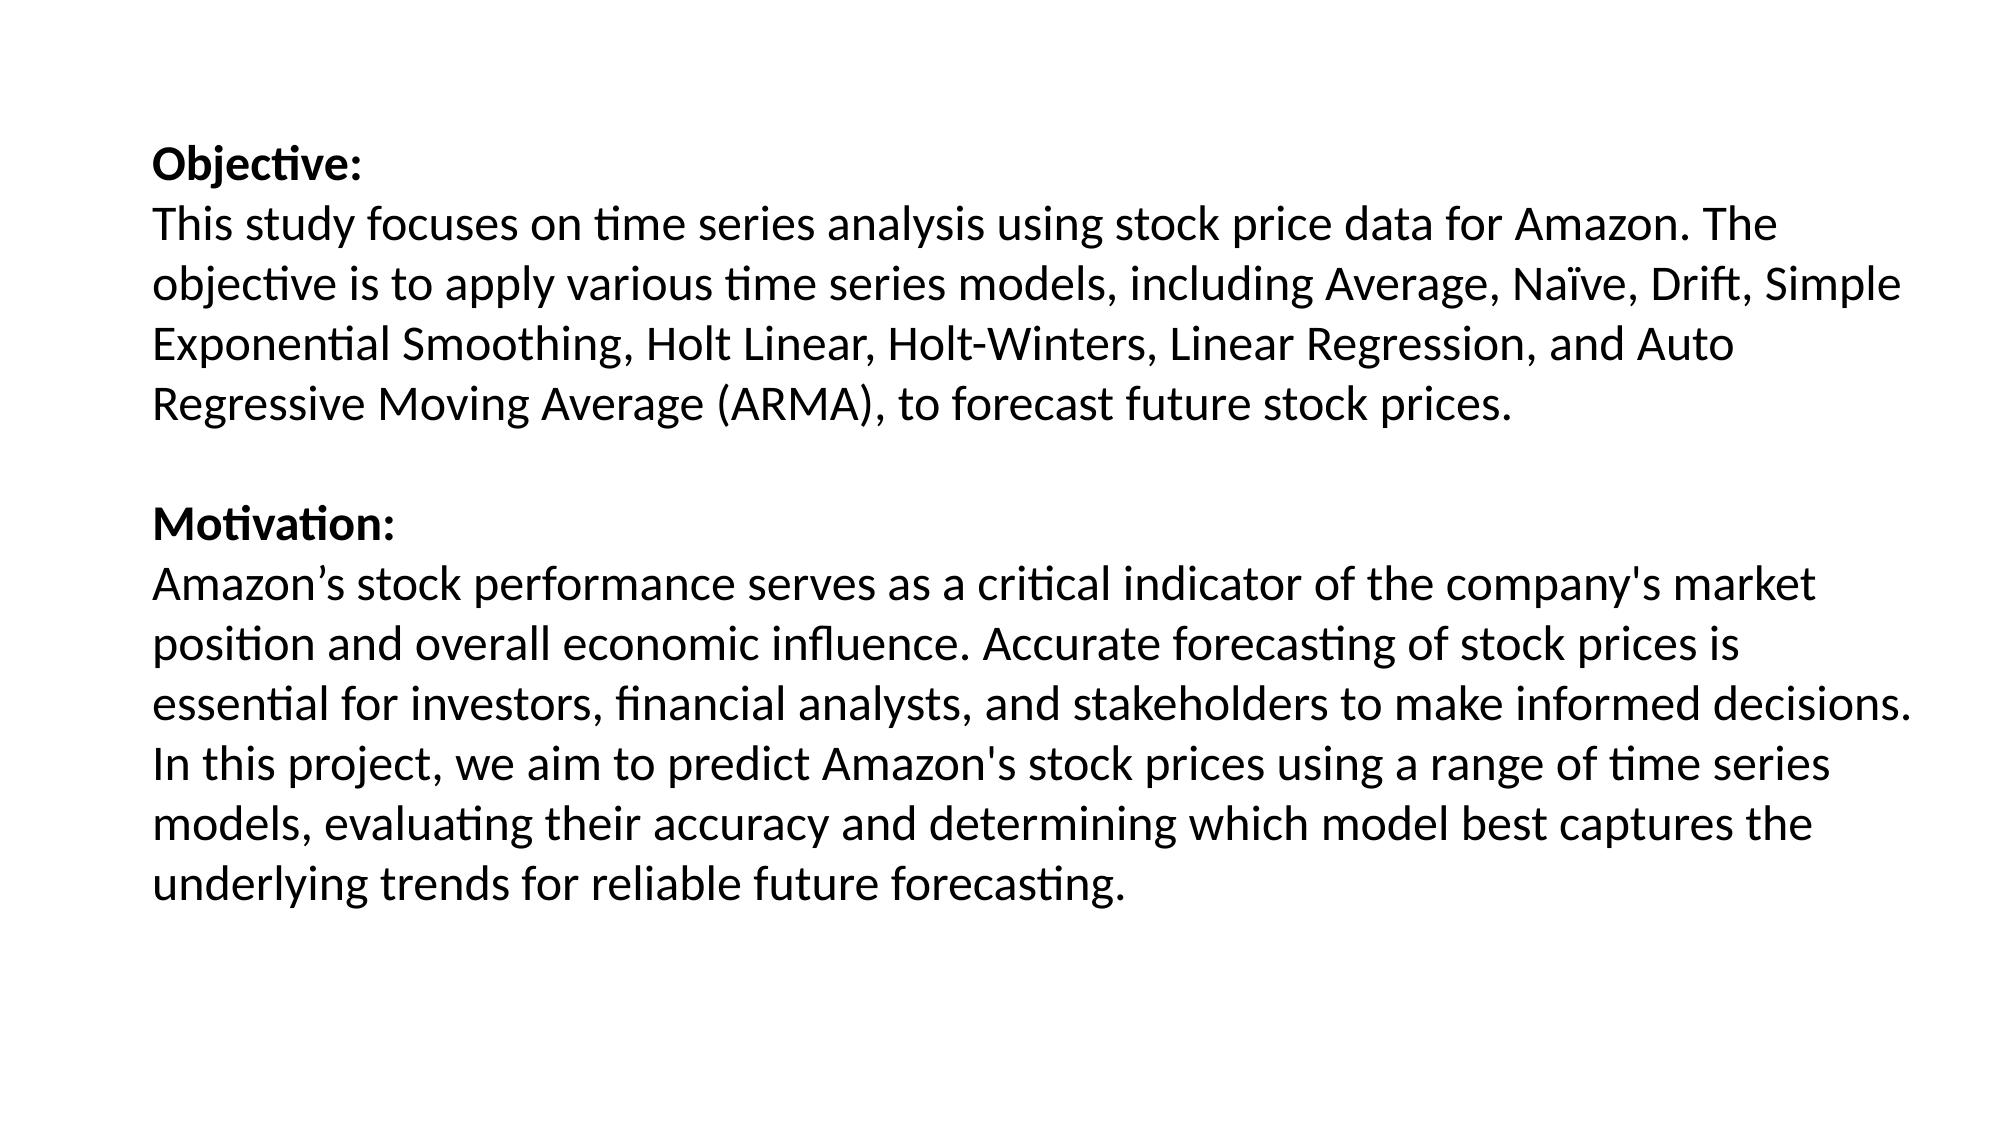

Objective:
This study focuses on time series analysis using stock price data for Amazon. The objective is to apply various time series models, including Average, Naïve, Drift, Simple Exponential Smoothing, Holt Linear, Holt-Winters, Linear Regression, and Auto Regressive Moving Average (ARMA), to forecast future stock prices.

Motivation:
Amazon’s stock performance serves as a critical indicator of the company's market position and overall economic influence. Accurate forecasting of stock prices is essential for investors, financial analysts, and stakeholders to make informed decisions. In this project, we aim to predict Amazon's stock prices using a range of time series models, evaluating their accuracy and determining which model best captures the underlying trends for reliable future forecasting.